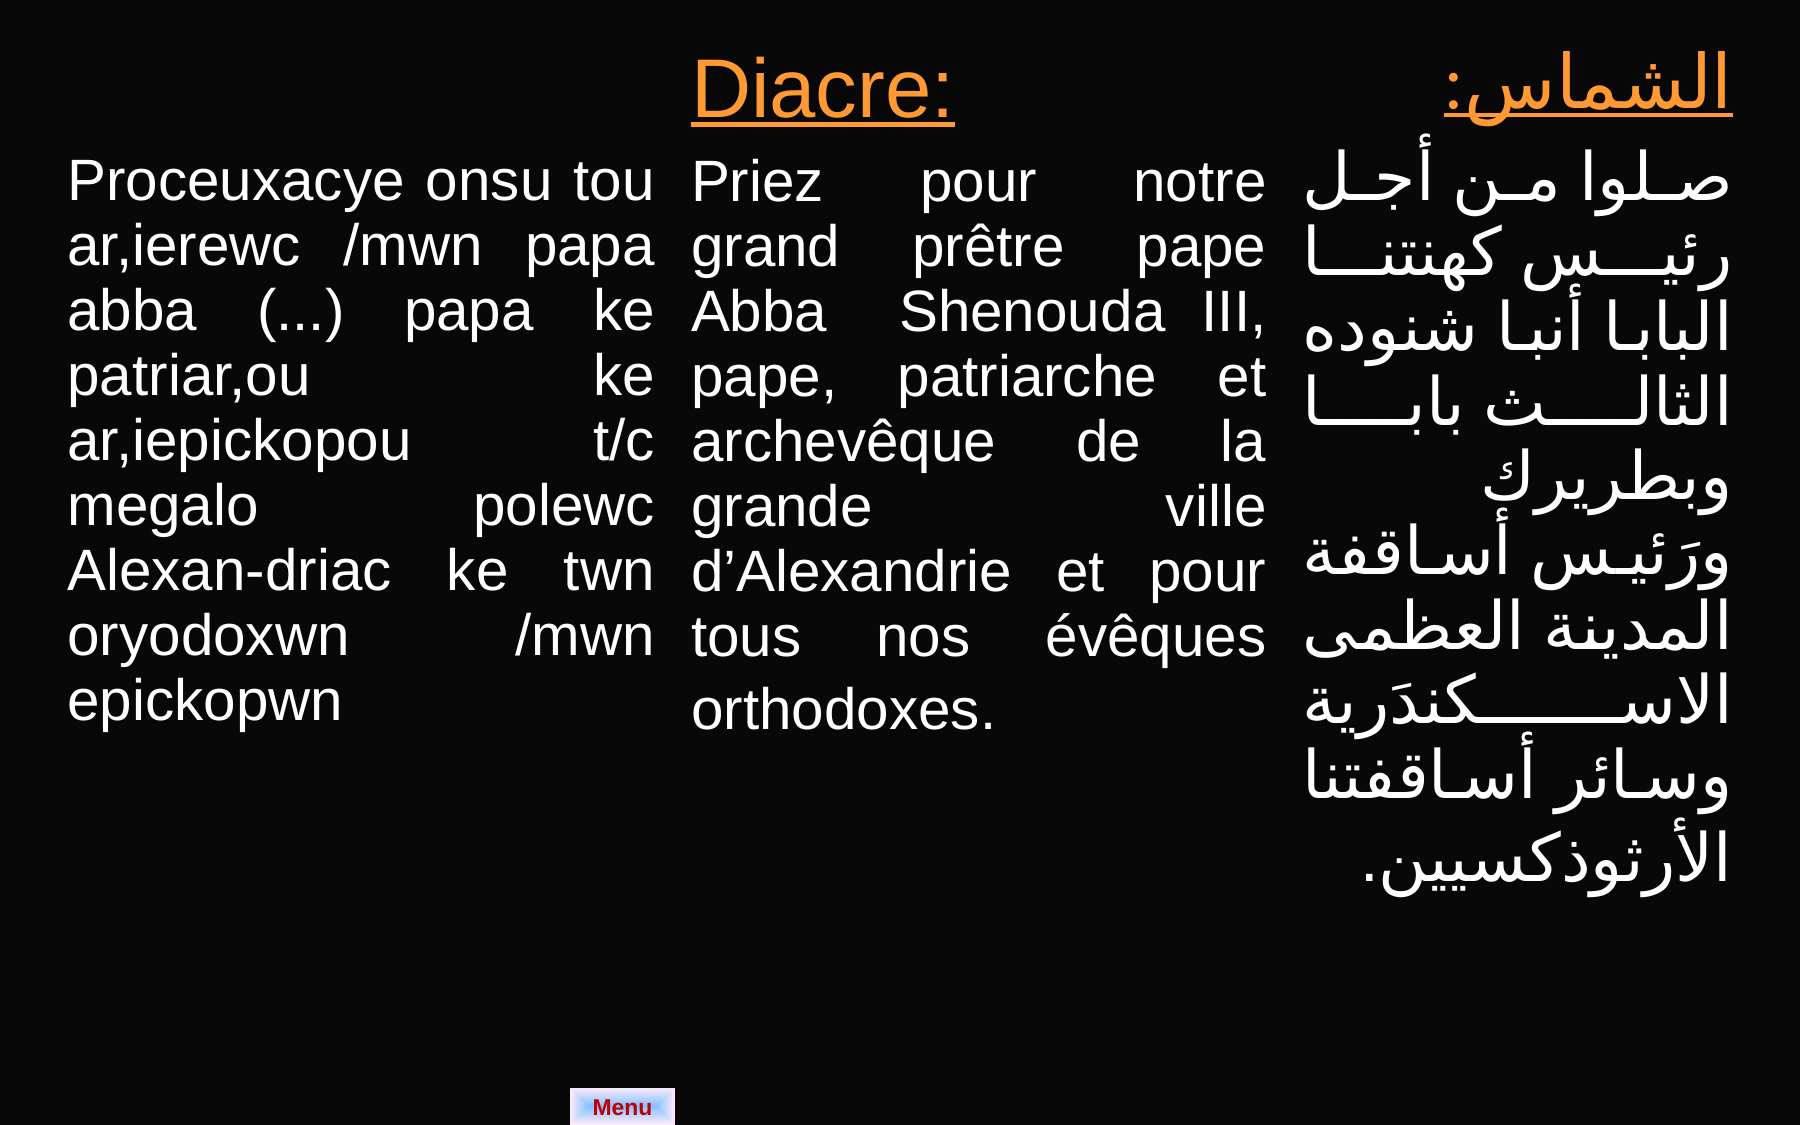

| Proceuxacye onsu tou ar,ierewc /mwn papa abba (...) papa ke patriar,ou ke ar,iepickopou t/c megalo polewc Alexan-driac ke twn oryodoxwn /mwn epickopwn | Diacre: Priez pour notre grand prêtre pape Abba Shenouda III, pape, patriarche et archevêque de la grande ville d’Alexandrie et pour tous nos évêques orthodoxes. | الشماس: صلوا من أجل رئيس كهنتنا البابا أنبا شنوده الثالث بابا وبطريرك ورَئيس أساقفة المدينة العظمى الاسكندَرية وسائر أساقفتنا الأرثوذكسيين. |
| --- | --- | --- |

Menu